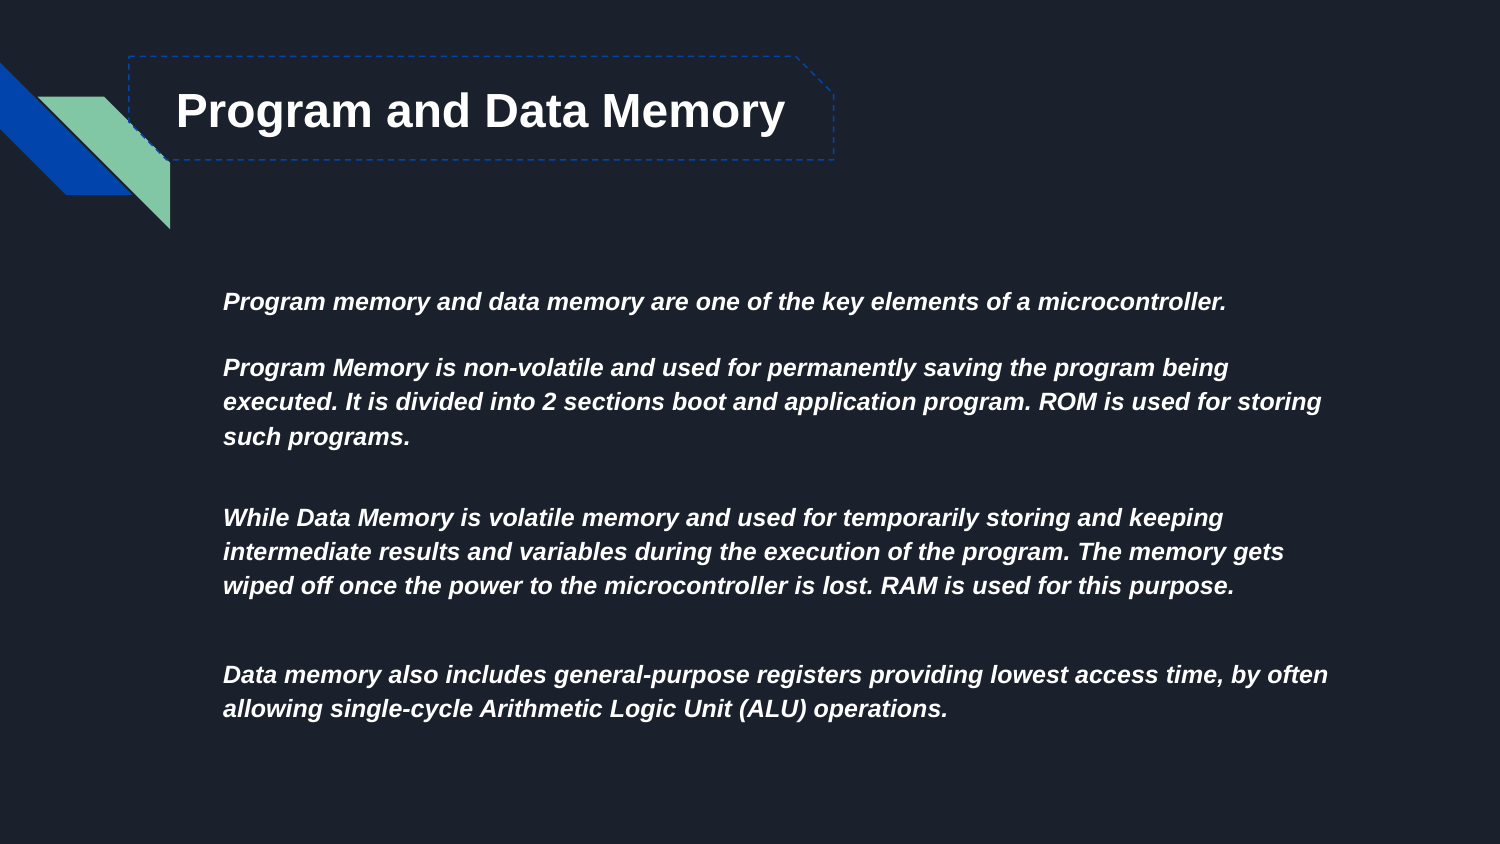

Program and Data Memory
Program memory and data memory are one of the key elements of a microcontroller.
Program Memory is non-volatile and used for permanently saving the program being executed. It is divided into 2 sections boot and application program. ROM is used for storing such programs.
While Data Memory is volatile memory and used for temporarily storing and keeping intermediate results and variables during the execution of the program. The memory gets wiped off once the power to the microcontroller is lost. RAM is used for this purpose.
Data memory also includes general-purpose registers providing lowest access time, by often allowing single-cycle Arithmetic Logic Unit (ALU) operations.